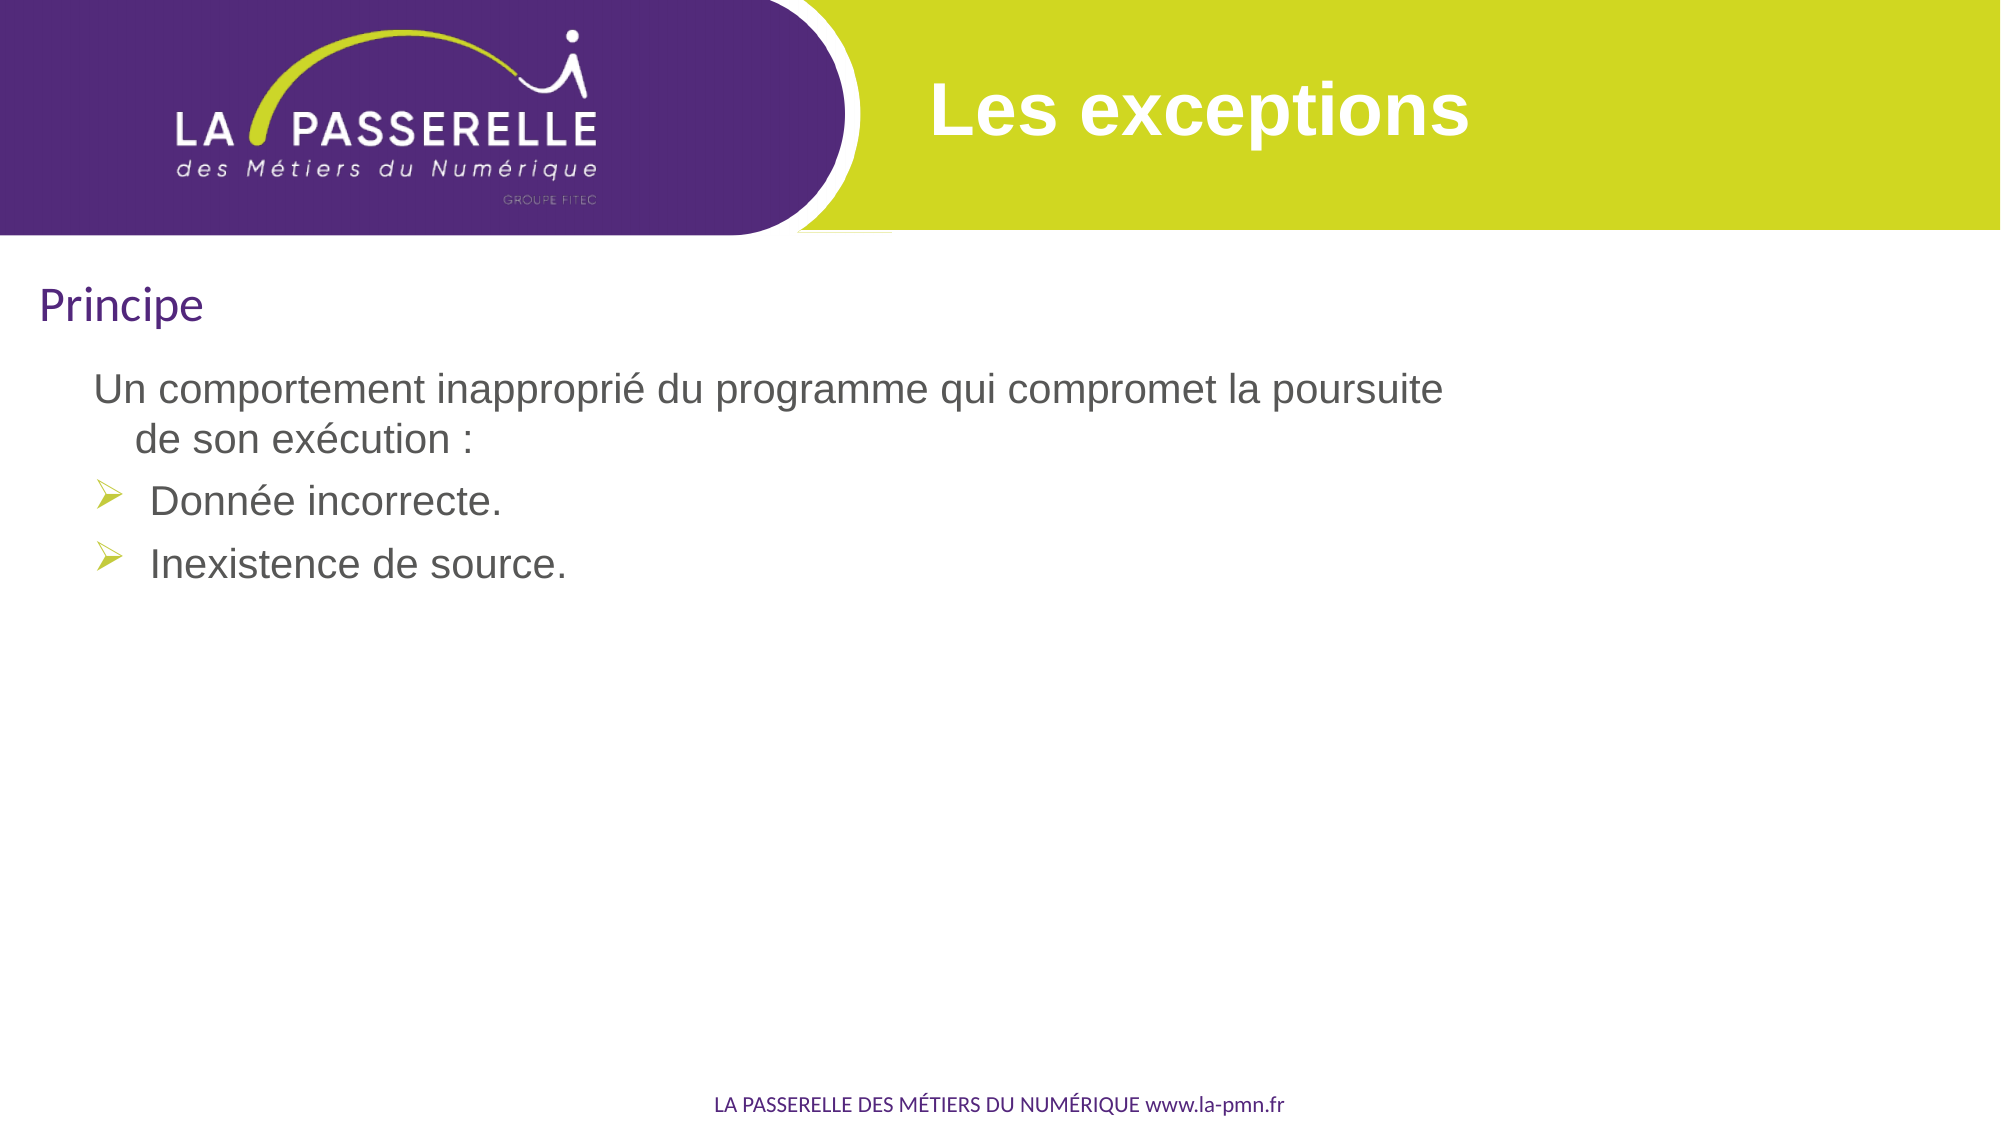

Les exceptions
Principe
Un comportement inapproprié du programme qui compromet la poursuite de son exécution :
Donnée incorrecte.
Inexistence de source.

LA PASSERELLE DES MÉTIERS DU NUMÉRIQUE www.la-pmn.fr